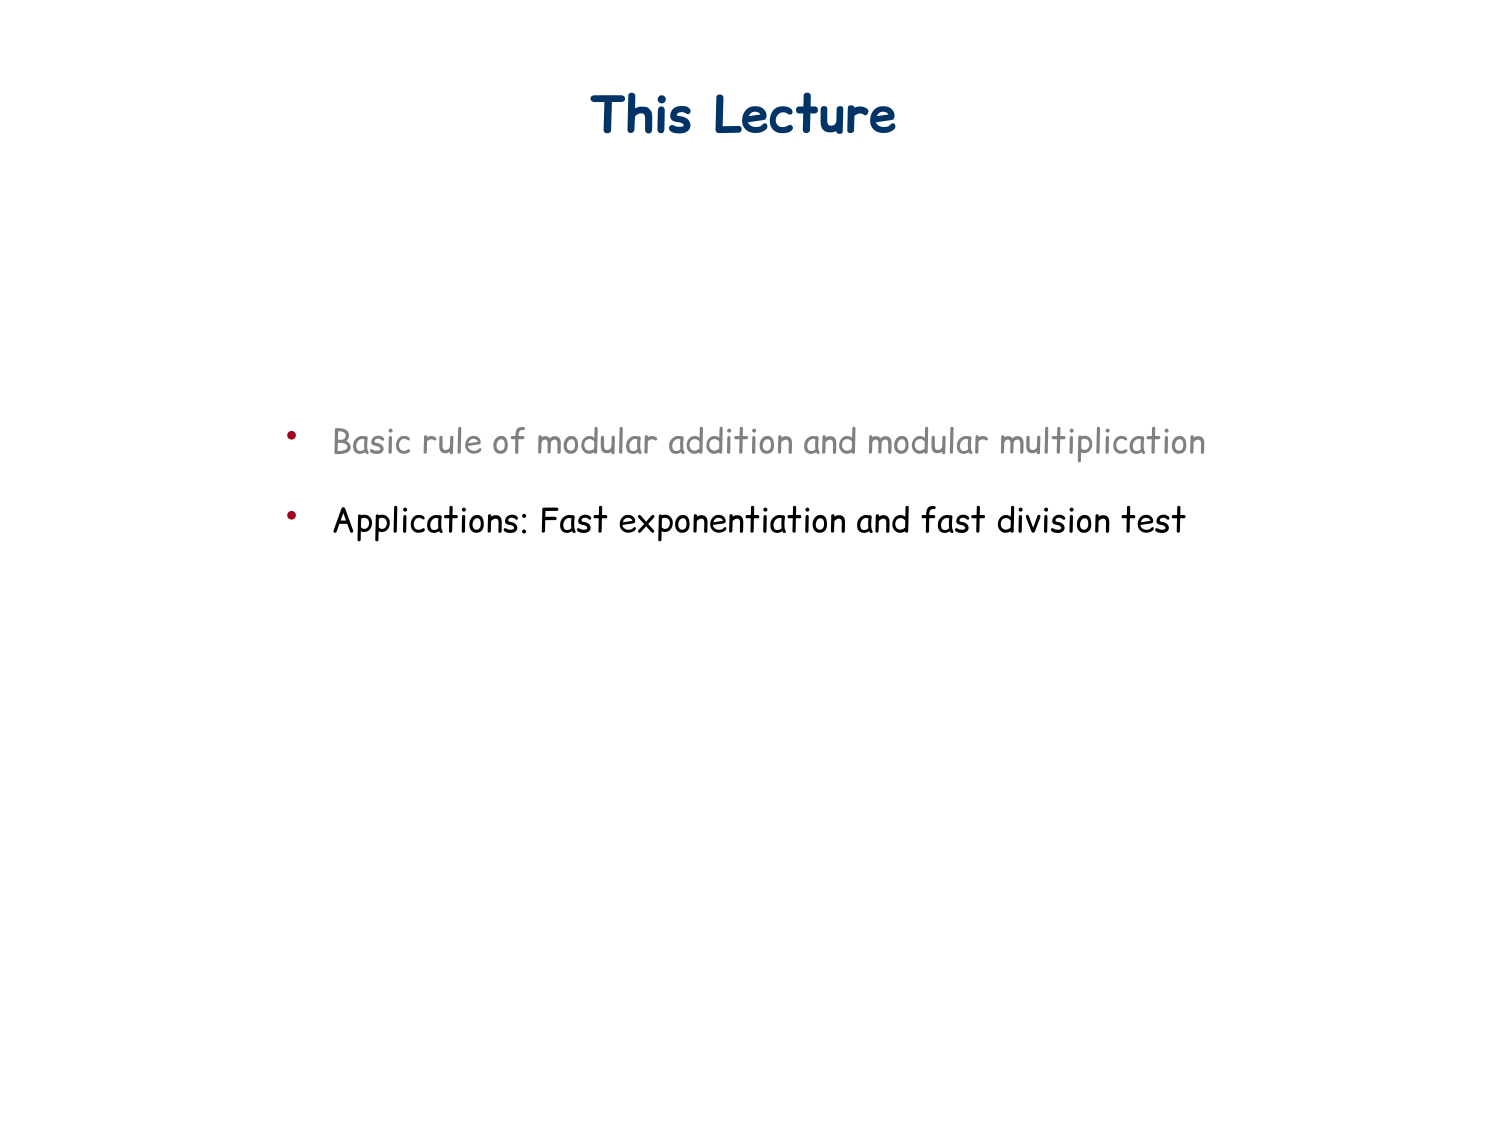

This Lecture
 Basic rule of modular addition and modular multiplication

 Applications: Fast exponentiation and fast division test